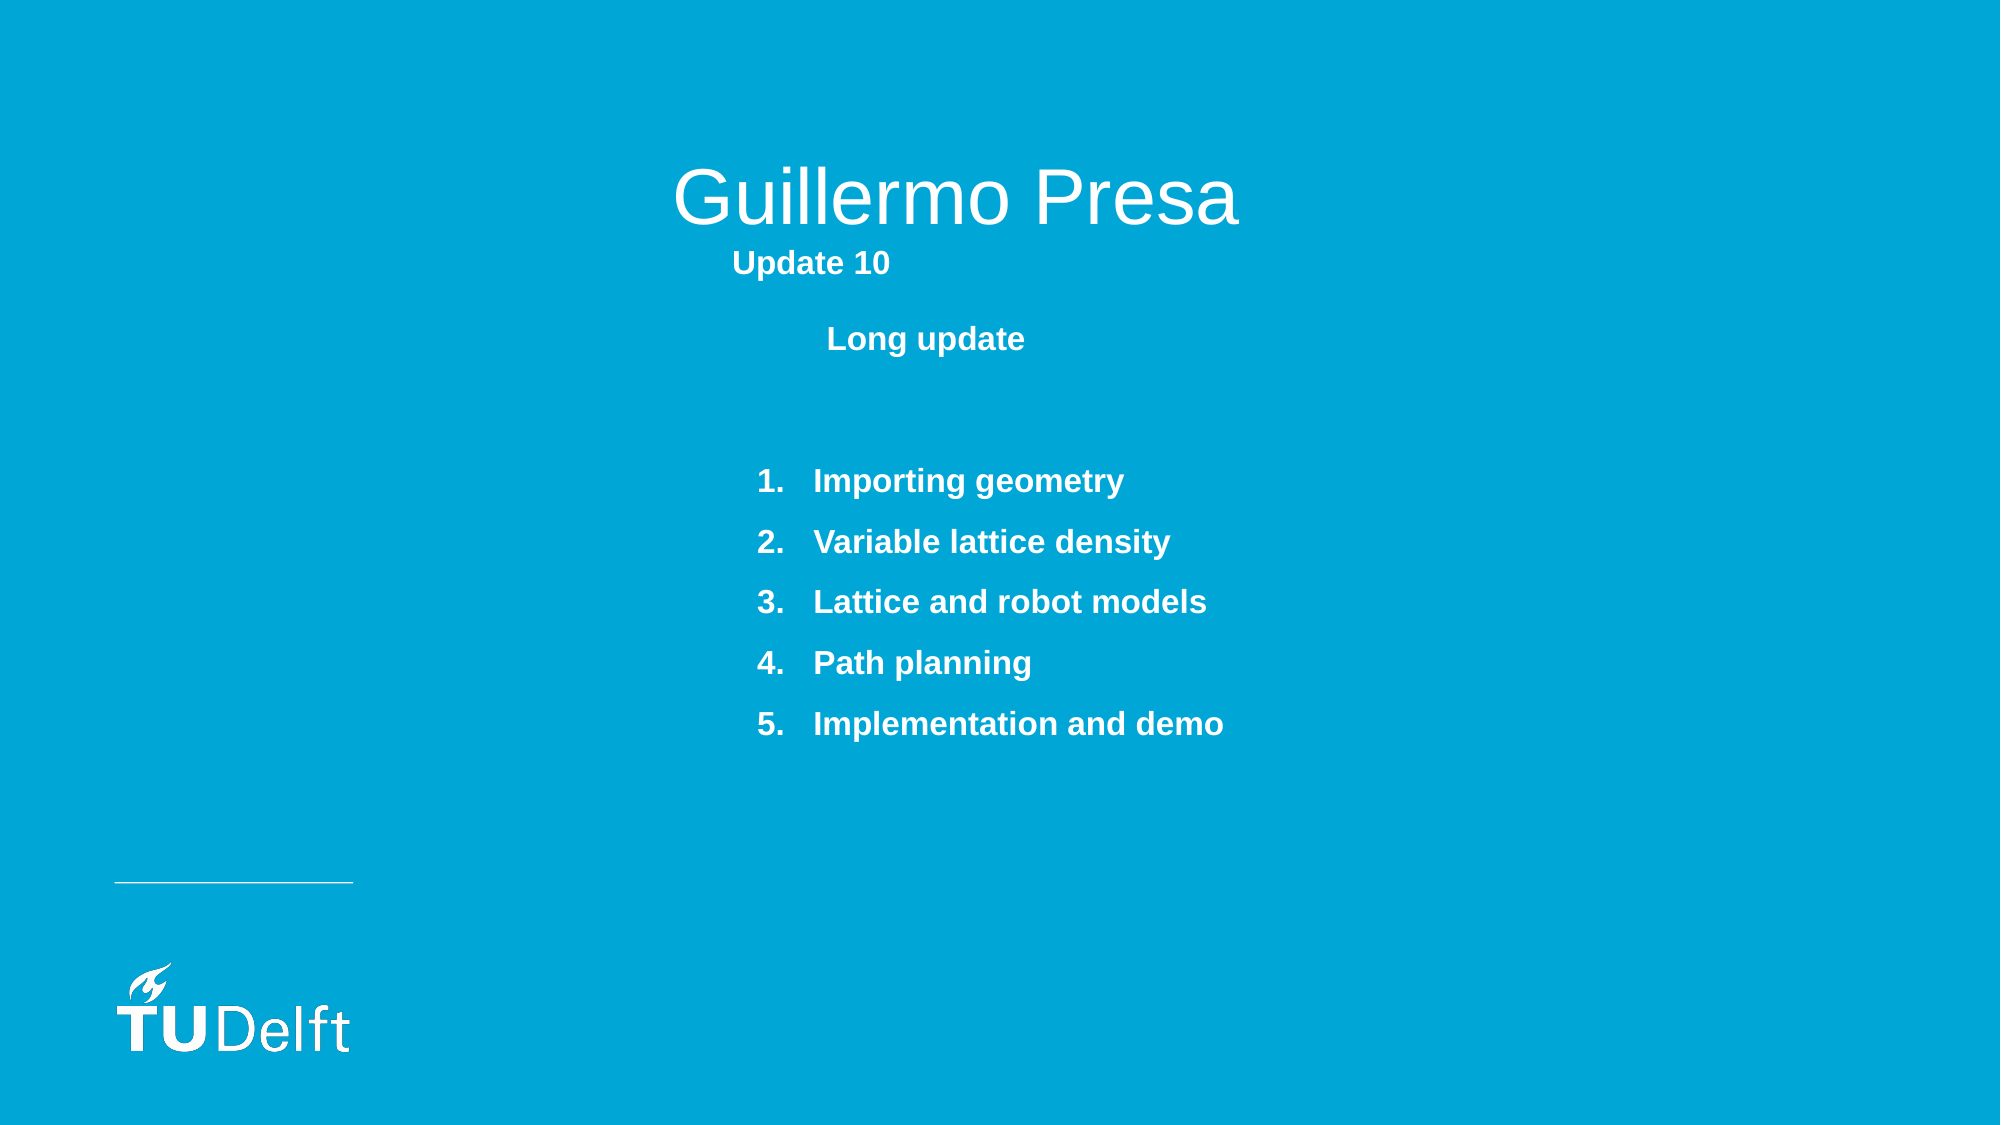

Guillermo Presa
Update 10
Long update
Importing geometry
Variable lattice density
Lattice and robot models
Path planning
Implementation and demo